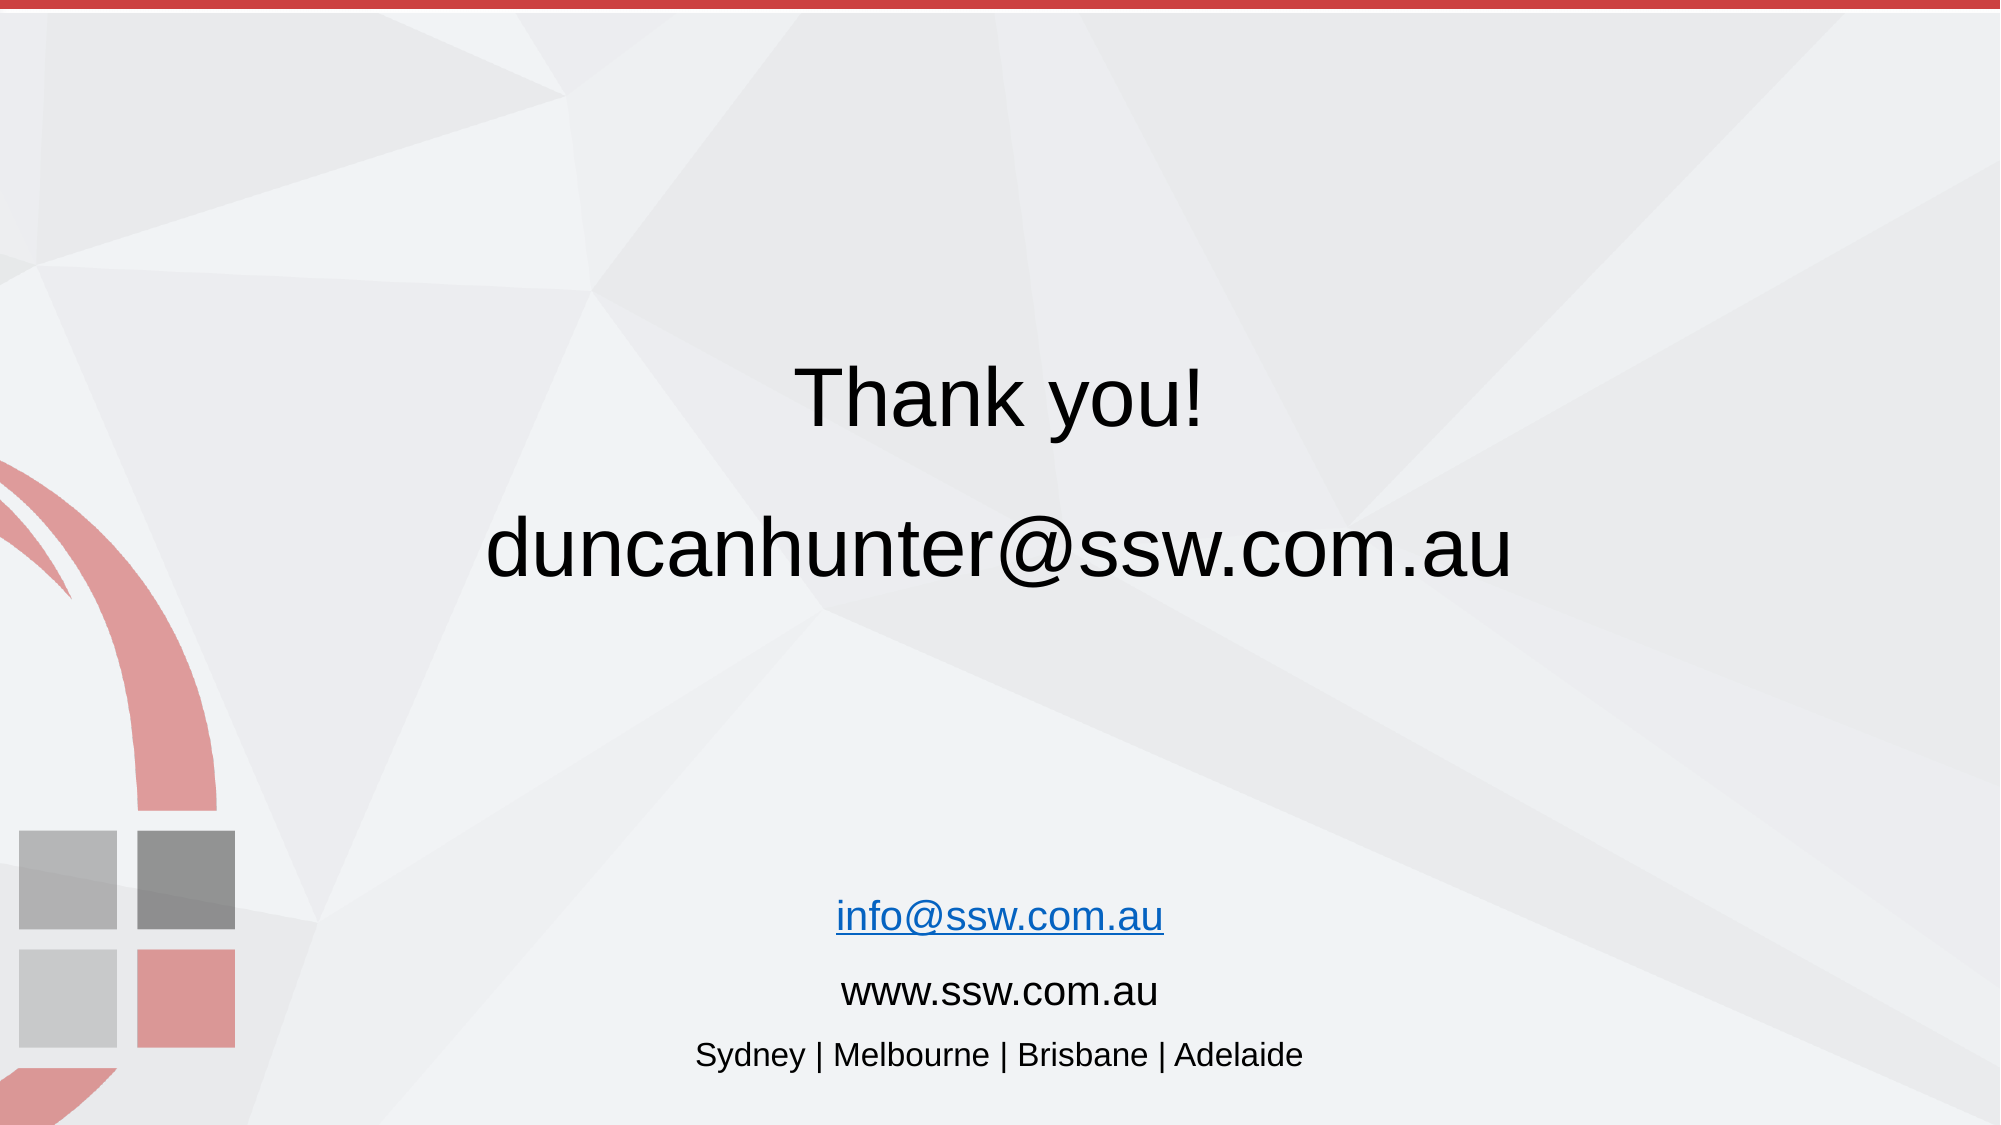

# Thank you! duncanhunter@ssw.com.au info@ssw.com.au www.ssw.com.au Sydney | Melbourne | Brisbane | Adelaide